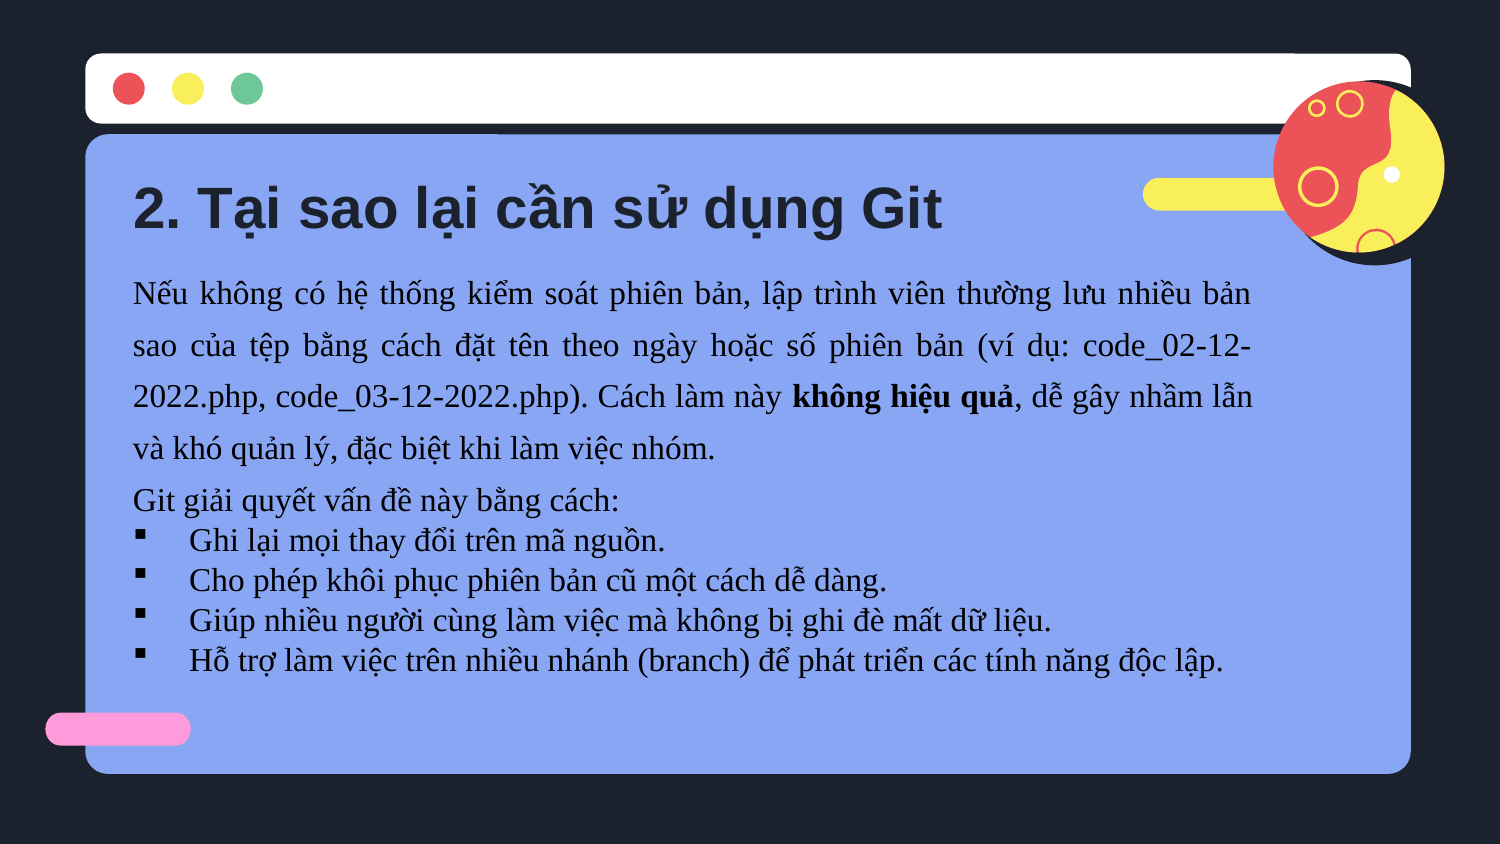

# 2. Tại sao lại cần sử dụng Git
Nếu không có hệ thống kiểm soát phiên bản, lập trình viên thường lưu nhiều bản sao của tệp bằng cách đặt tên theo ngày hoặc số phiên bản (ví dụ: code_02-12-2022.php, code_03-12-2022.php). Cách làm này không hiệu quả, dễ gây nhầm lẫn và khó quản lý, đặc biệt khi làm việc nhóm.
Git giải quyết vấn đề này bằng cách:
Ghi lại mọi thay đổi trên mã nguồn.
Cho phép khôi phục phiên bản cũ một cách dễ dàng.
Giúp nhiều người cùng làm việc mà không bị ghi đè mất dữ liệu.
Hỗ trợ làm việc trên nhiều nhánh (branch) để phát triển các tính năng độc lập.